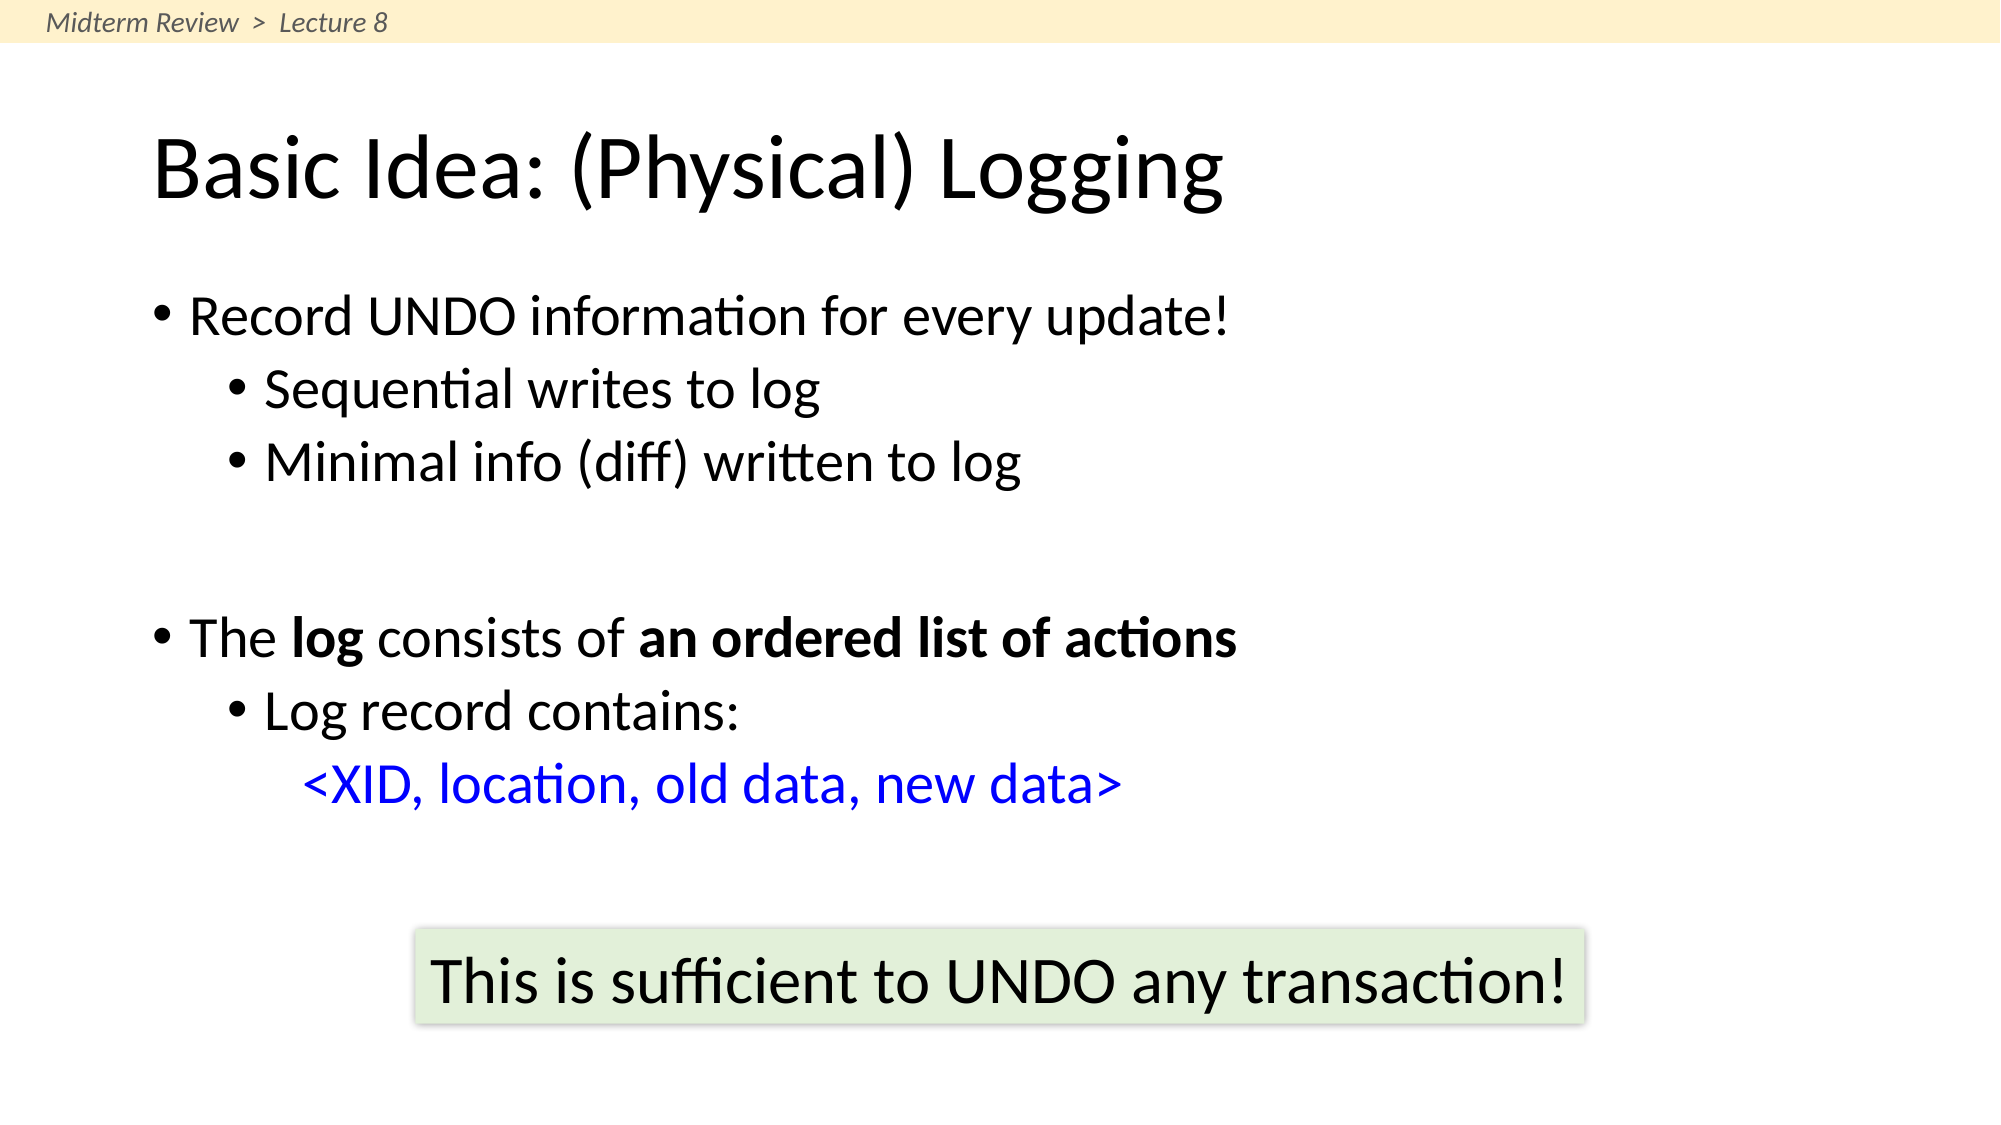

Midterm Review  >  Lecture 8
# Basic Idea: (Physical) Logging
Record UNDO information for every update!
Sequential writes to log
Minimal info (diff) written to log

The log consists of an ordered list of actions
Log record contains:
<XID, location, old data, new data>
This is sufficient to UNDO any transaction!